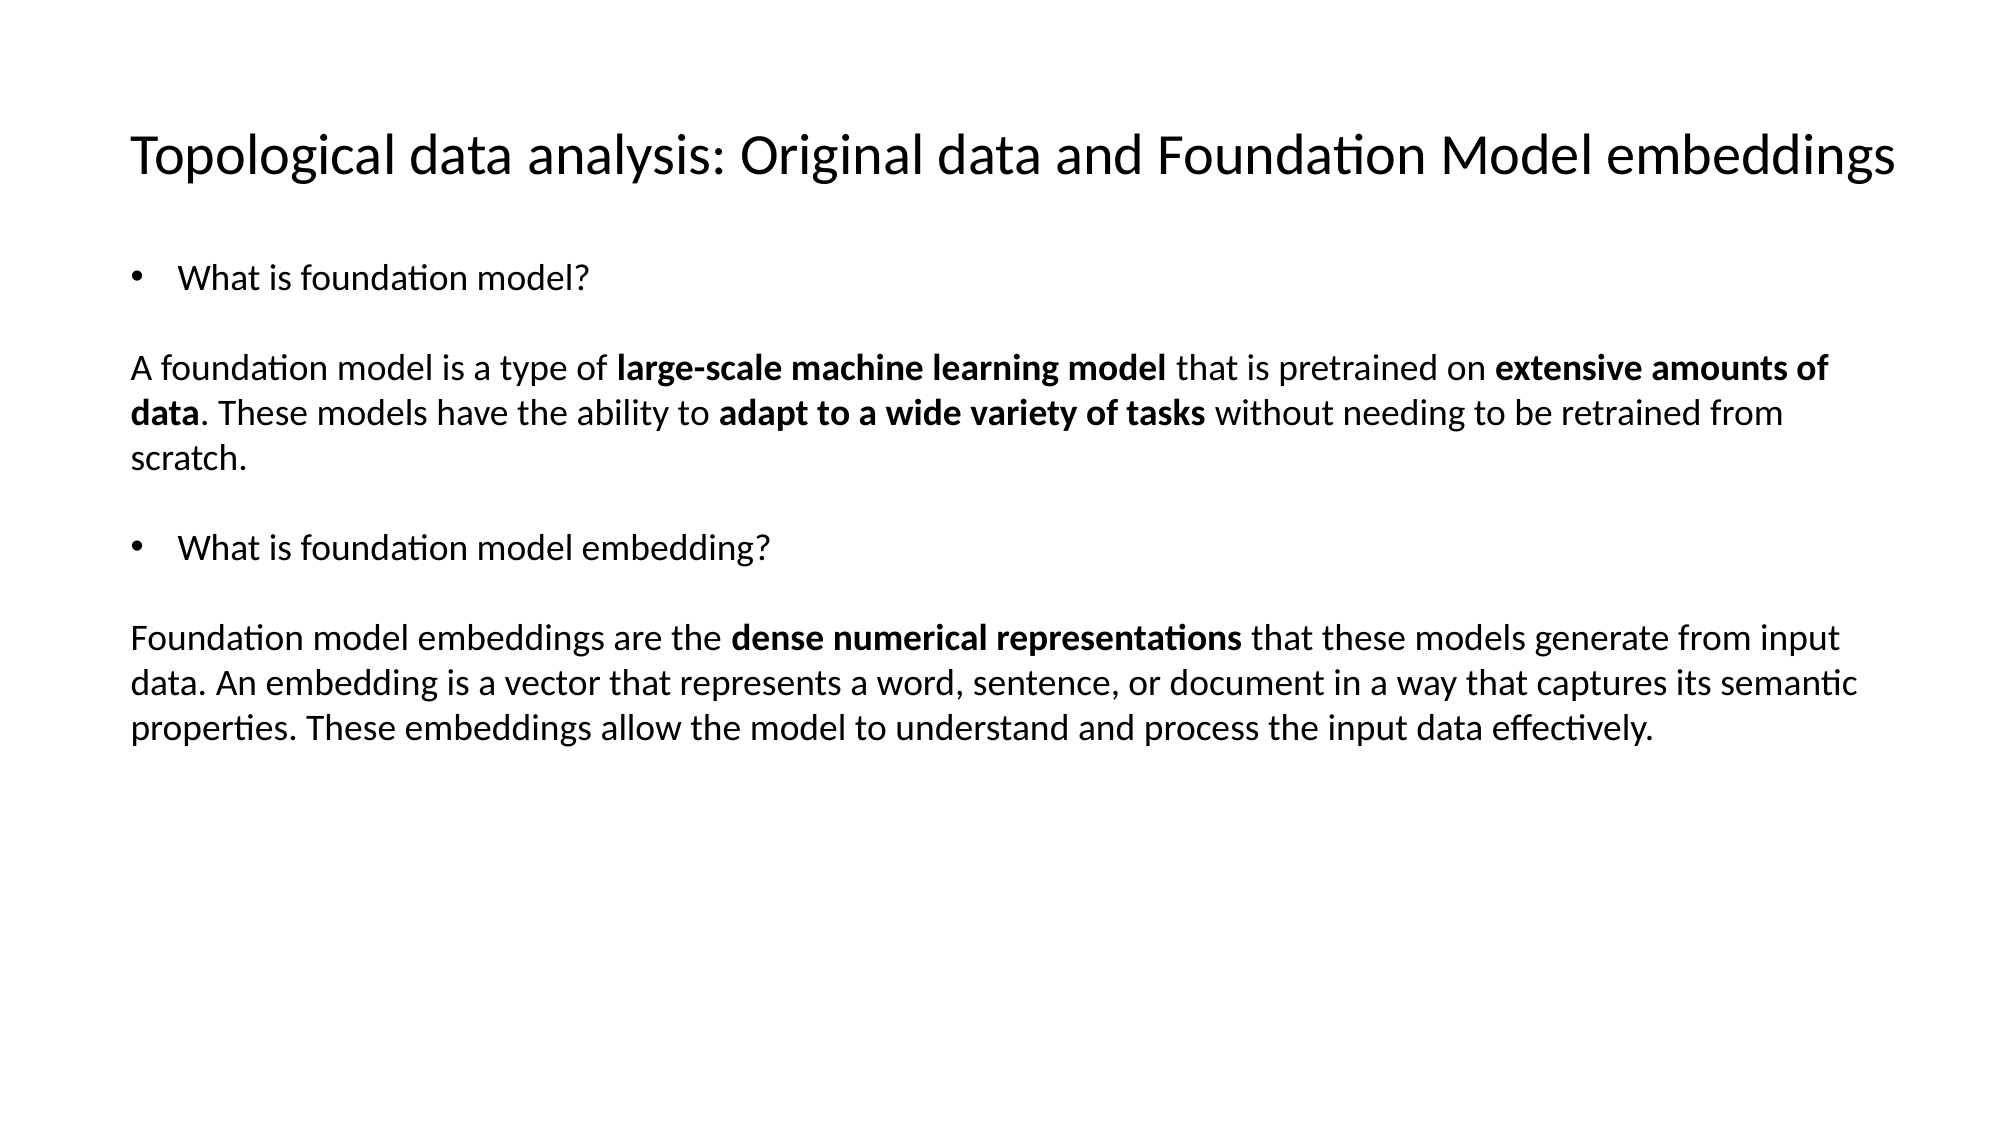

Topological data analysis: Original data and Foundation Model embeddings
What is foundation model?

A foundation model is a type of large-scale machine learning model that is pretrained on extensive amounts of data. These models have the ability to adapt to a wide variety of tasks without needing to be retrained from scratch.

What is foundation model embedding?

Foundation model embeddings are the dense numerical representations that these models generate from input data. An embedding is a vector that represents a word, sentence, or document in a way that captures its semantic properties. These embeddings allow the model to understand and process the input data effectively.